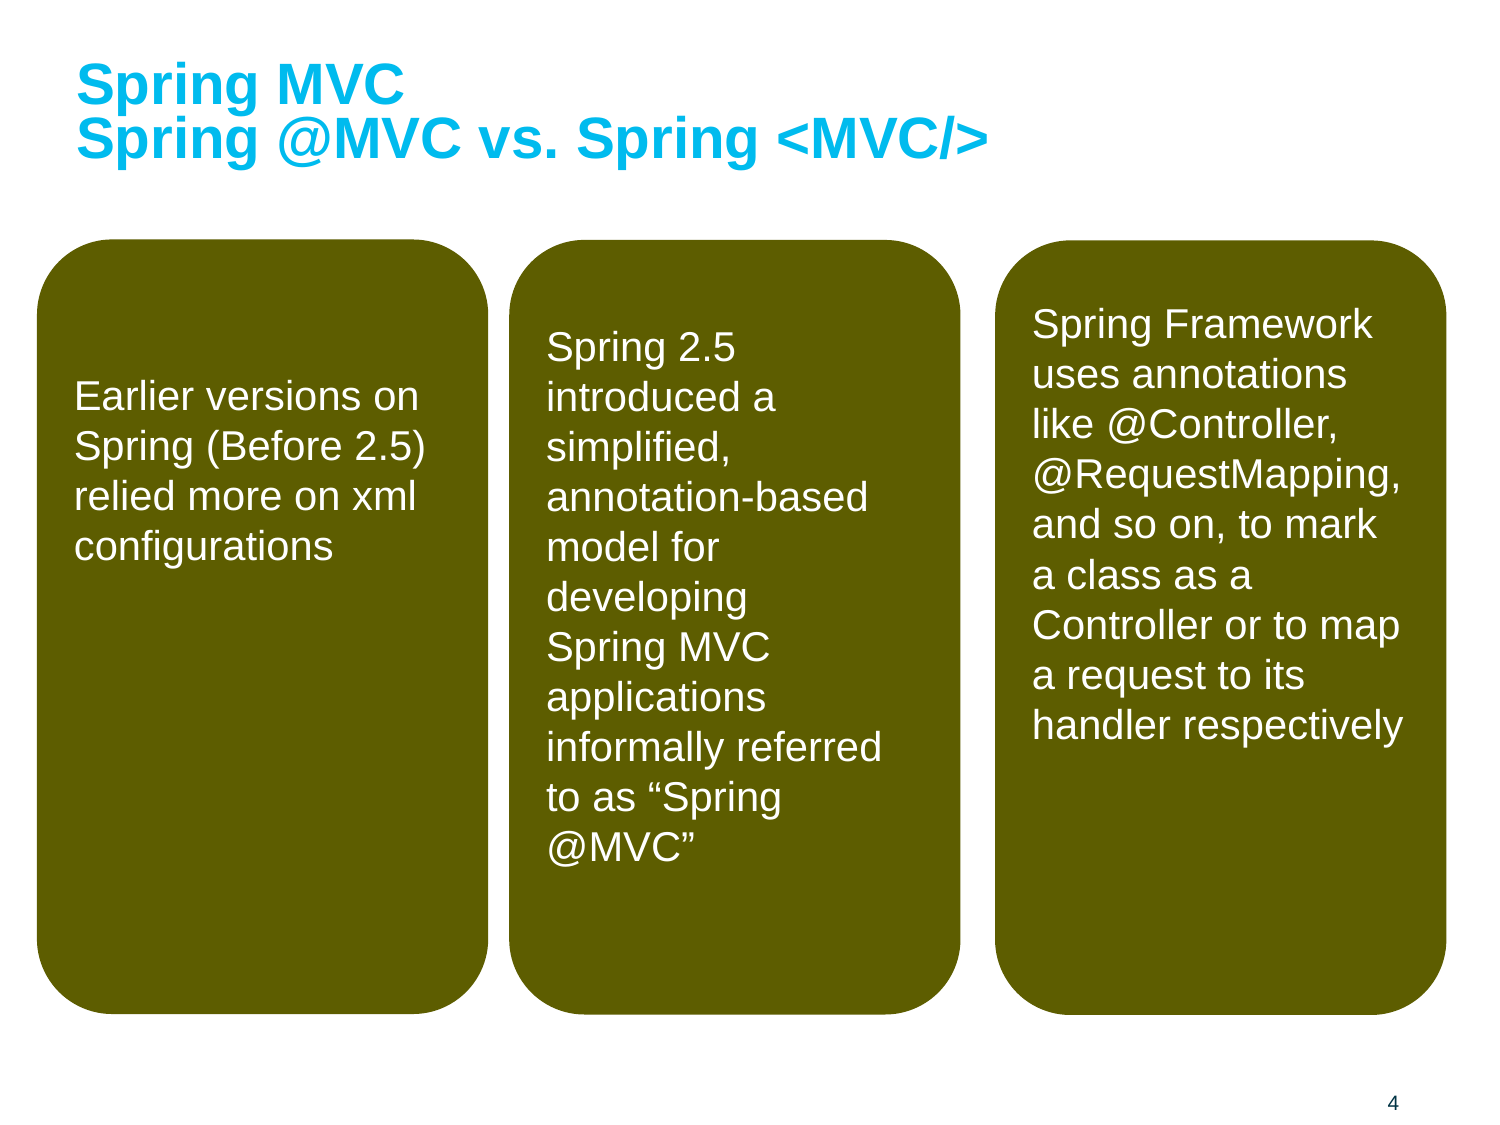

# Spring MVC Spring @MVC vs. Spring <MVC/>

Earlier versions on Spring (Before 2.5) relied more on xml configurations

Spring 2.5 introduced a simplified, annotation-based model for developing
Spring MVC applications
informally referred to as “Spring @MVC”

Spring Framework uses annotations like @Controller, @RequestMapping, and so on, to mark a class as a Controller or to map a request to its handler respectively

4